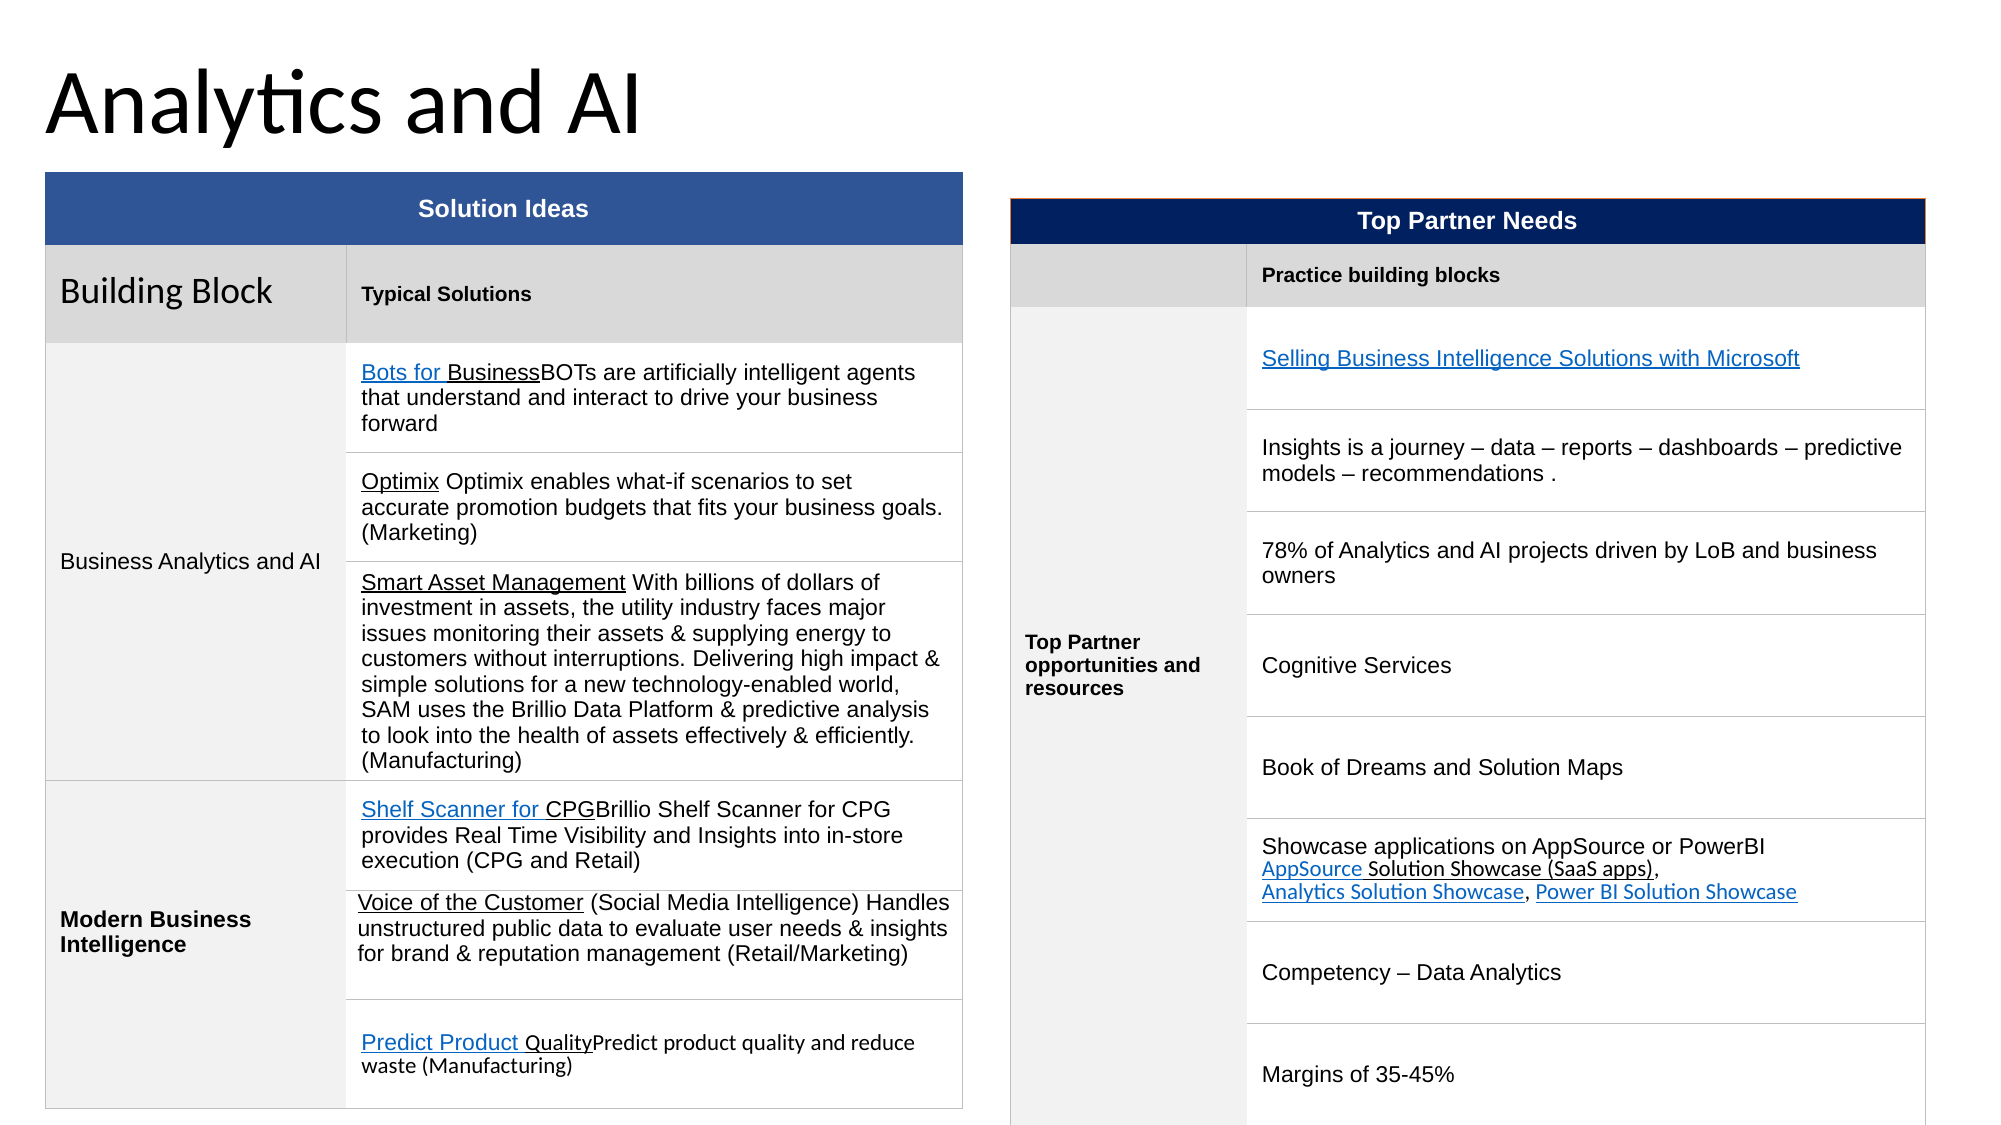

# Analytics and AI
| Solution Ideas |  |
| --- | --- |
| Building Block | Typical Solutions |
| Business Analytics and AI | Bots for BusinessBOTs are artificially intelligent agents that understand and interact to drive your business forward |
|  | Optimix Optimix enables what-if scenarios to set accurate promotion budgets that fits your business goals. (Marketing) |
|  | Smart Asset Management With billions of dollars of investment in assets, the utility industry faces major issues monitoring their assets & supplying energy to customers without interruptions. Delivering high impact & simple solutions for a new technology-enabled world, SAM uses the Brillio Data Platform & predictive analysis to look into the health of assets effectively & efficiently. (Manufacturing) |
| Modern Business Intelligence | Shelf Scanner for CPGBrillio Shelf Scanner for CPG provides Real Time Visibility and Insights into in-store execution (CPG and Retail) |
|  | Voice of the Customer (Social Media Intelligence) Handles unstructured public data to evaluate user needs & insights for brand & reputation management (Retail/Marketing) |
|  | Predict Product QualityPredict product quality and reduce waste (Manufacturing) |
| Top Partner Needs |  |
| --- | --- |
|  | Practice building blocks |
| Top Partner opportunities and resources | Selling Business Intelligence Solutions with Microsoft |
|  | Insights is a journey – data – reports – dashboards – predictive models – recommendations . |
|  | 78% of Analytics and AI projects driven by LoB and business owners |
|  | Cognitive Services |
|  | Book of Dreams and Solution Maps |
|  | Showcase applications on AppSource or PowerBI AppSource Solution Showcase (SaaS apps), Analytics Solution Showcase, Power BI Solution Showcase |
|  | Competency – Data Analytics |
|  | Margins of 35-45% |